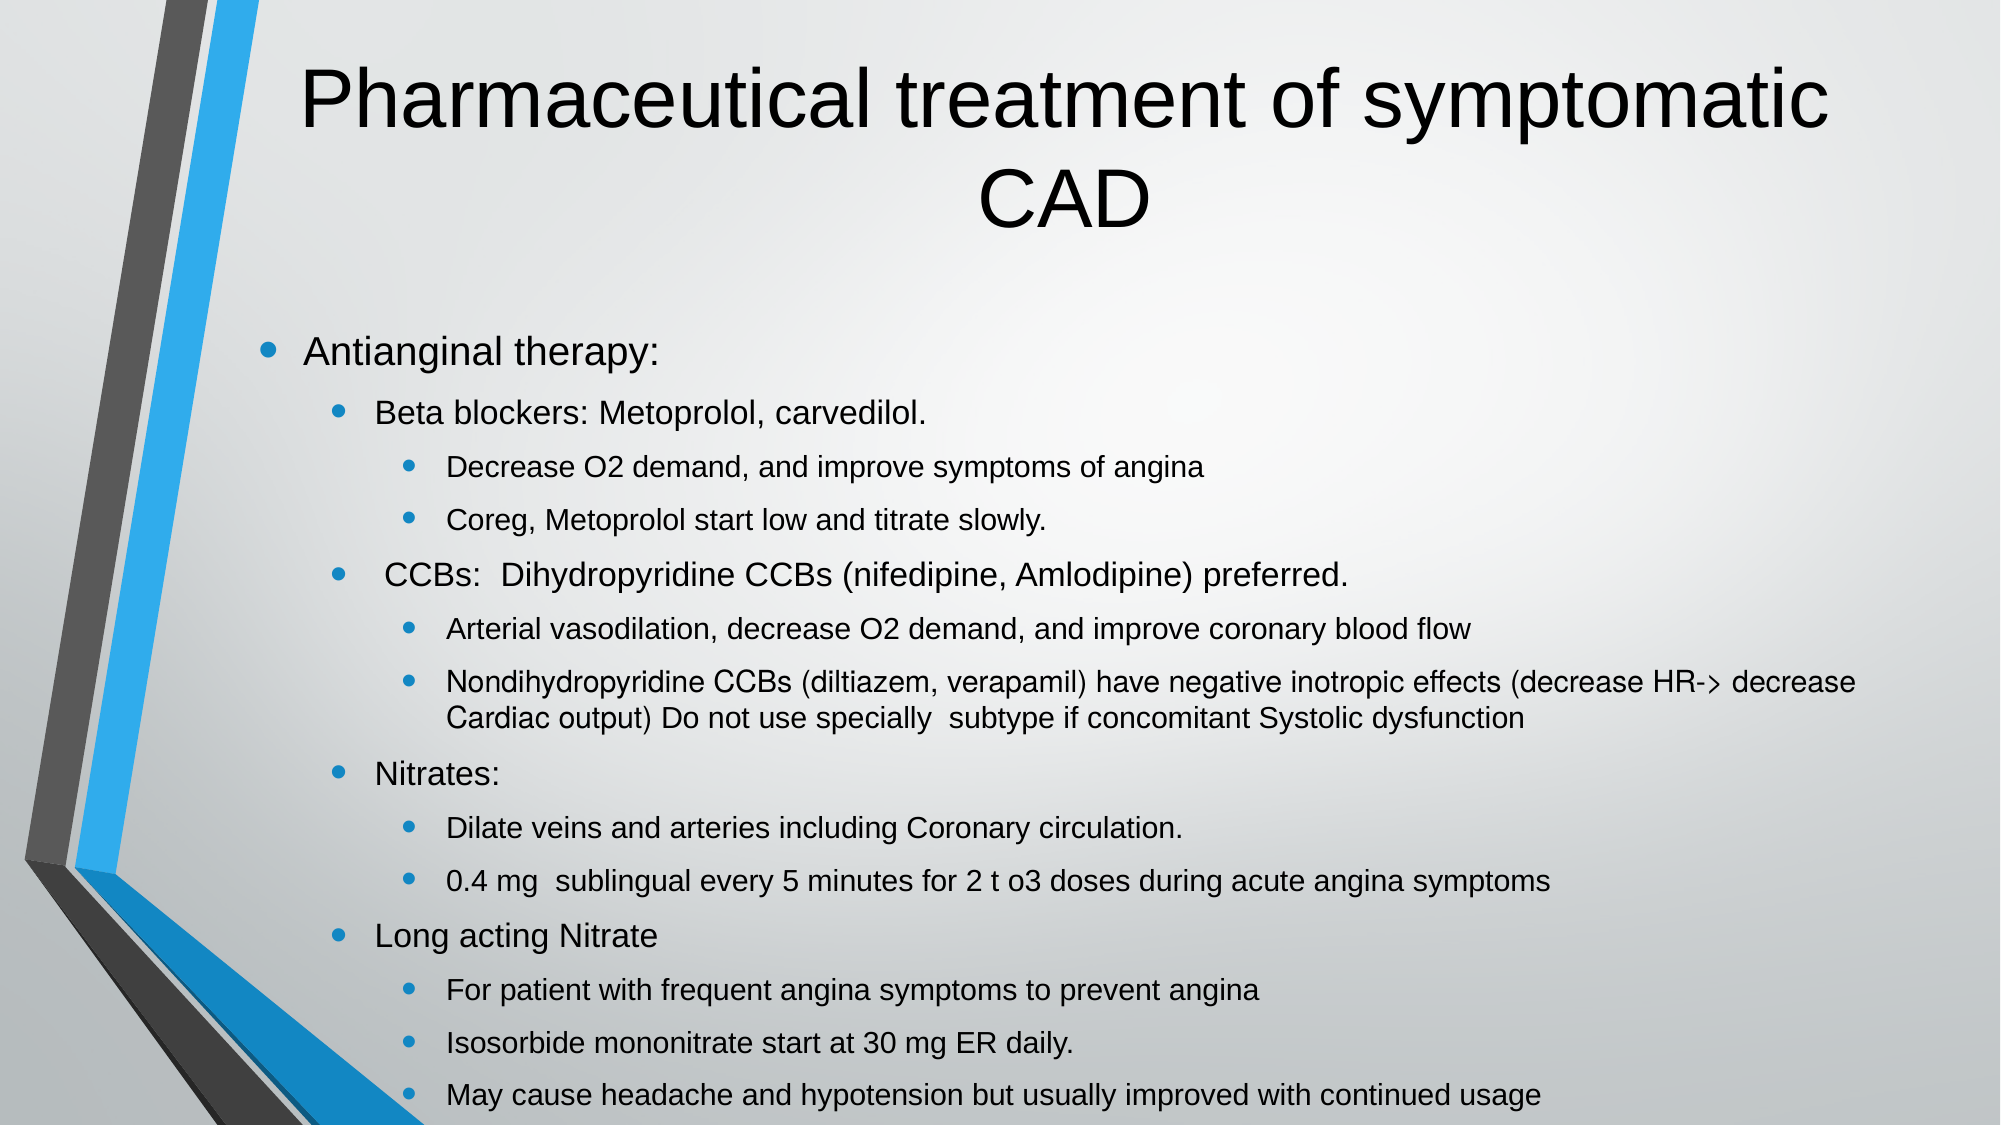

# Pharmaceutical treatment of symptomatic CAD

Antianginal therapy:
Beta blockers: Metoprolol, carvedilol.
Decrease O2 demand, and improve symptoms of angina
Coreg, Metoprolol start low and titrate slowly.
 CCBs:  Dihydropyridine CCBs (nifedipine, Amlodipine) preferred.
Arterial vasodilation, decrease O2 demand, and improve coronary blood flow
Nondihydropyridine CCBs (diltiazem, verapamil) have negative inotropic effects (decrease HR-> decrease Cardiac output) Do not use specially  subtype if concomitant Systolic dysfunction
Nitrates:
Dilate veins and arteries including Coronary circulation.
0.4 mg  sublingual every 5 minutes for 2 t o3 doses during acute angina symptoms
Long acting Nitrate
For patient with frequent angina symptoms to prevent angina
Isosorbide mononitrate start at 30 mg ER daily.
May cause headache and hypotension but usually improved with continued usage